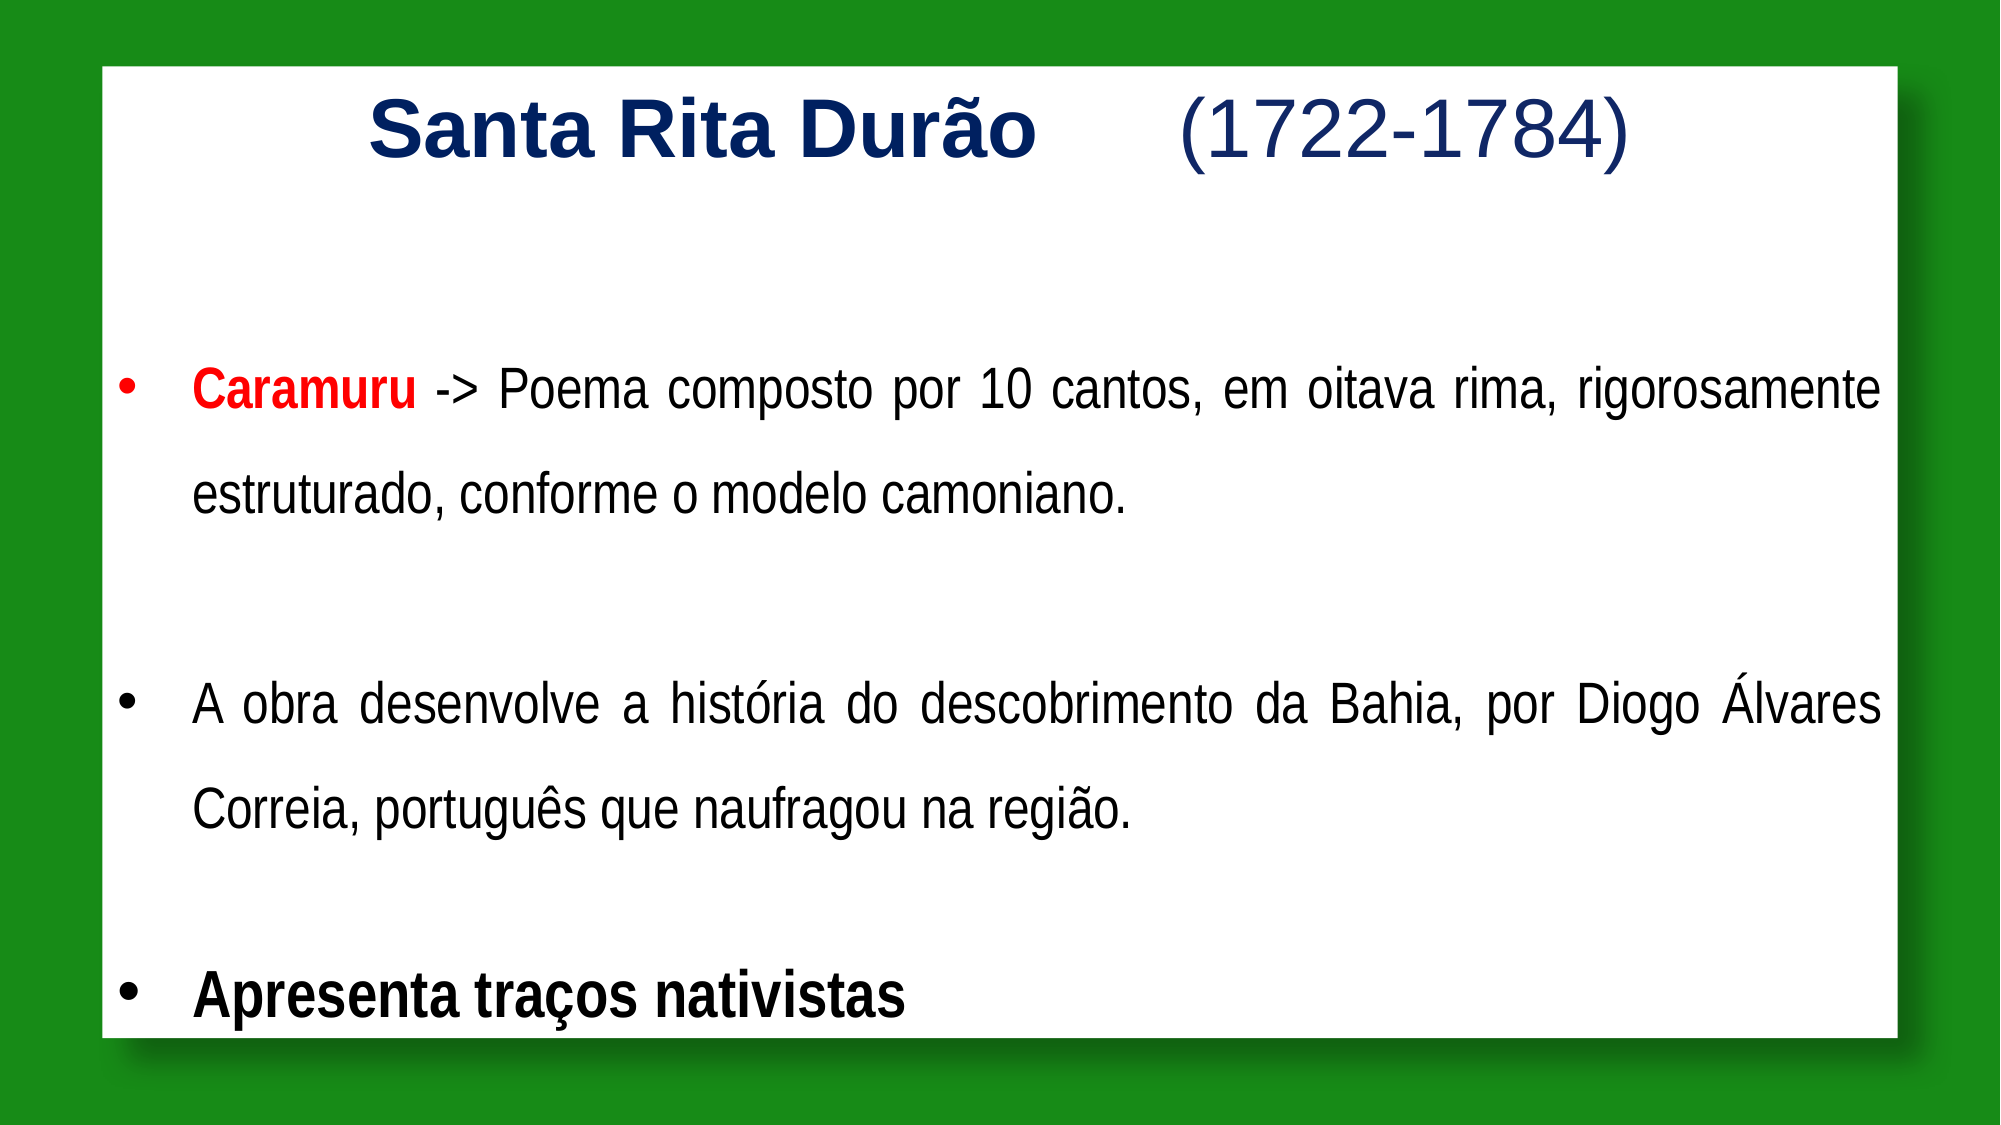

Santa Rita Durão      (1722-1784)

Caramuru -> Poema composto por 10 cantos, em oitava rima, rigorosamente estruturado, conforme o modelo camoniano.

A obra desenvolve a história do descobrimento da Bahia, por Diogo Álvares Correia, português que naufragou na região.

Apresenta traços nativistas